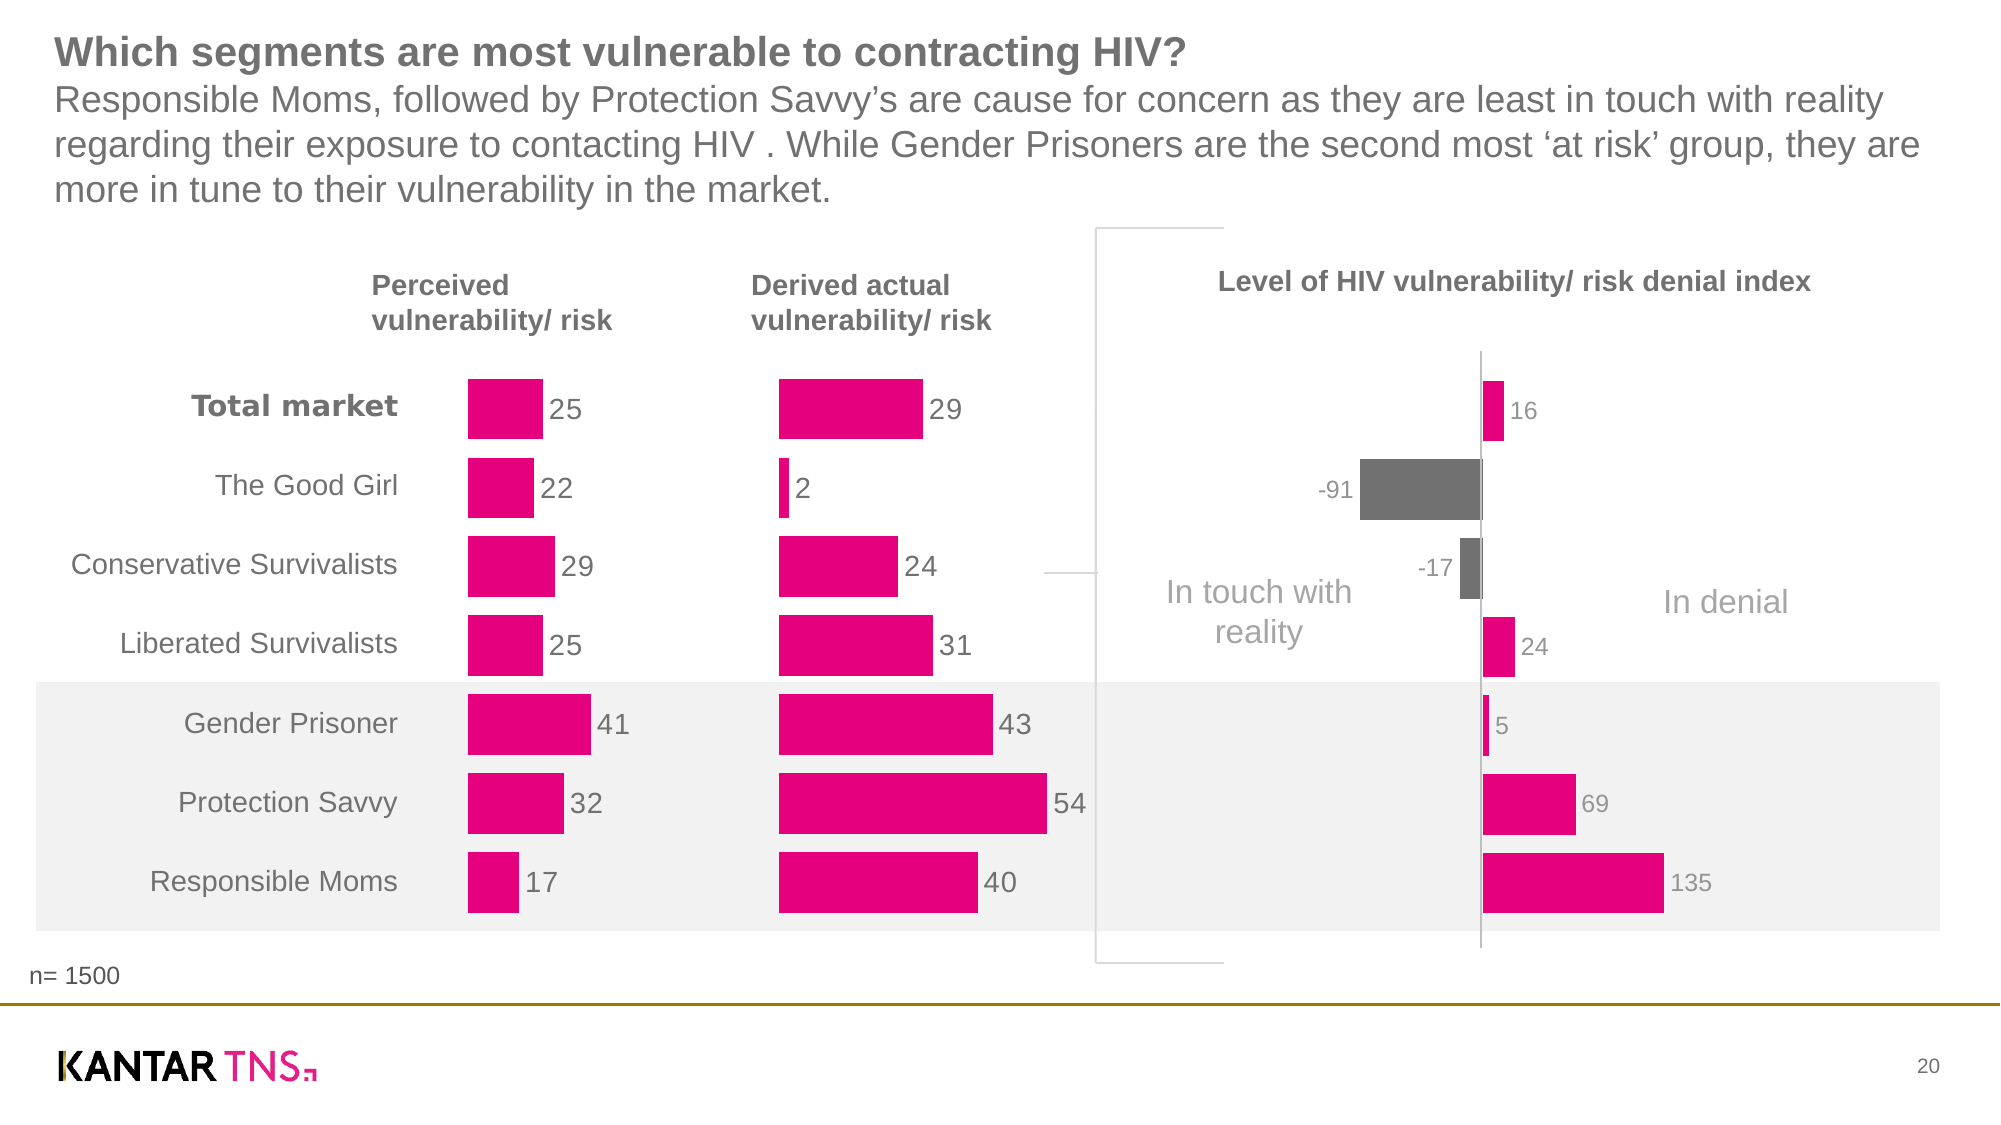

# Which segments are most vulnerable to contracting HIV? Responsible Moms, followed by Protection Savvy’s are cause for concern as they are least in touch with reality regarding their exposure to contacting HIV . While Gender Prisoners are the second most ‘at risk’ group, they are more in tune to their vulnerability in the market.
Level of HIV vulnerability/ risk denial index
Perceived vulnerability/ risk
Derived actual vulnerability/ risk

### Chart

| Category | Series 1 |
|---|---|
| Total market | 16.0 |
| The Good Girl | -91.0 |
| Conservative Survivalists | -17.0 |
| Liberated Survivalists | 24.0 |
| Gender Prisoners | 5.0 |
| Protection Savvy | 69.0 |
| Responsible mom | 135.0 |

### Chart

| Category | South Africa |
|---|---|
| Total  | 25.0 |
| The Good Girl | 22.0 |
| Conservative Survivalists | 29.0 |
| Liberated Survivalists | 25.0 |
| Gender Prisoner | 41.0 |
| Protection Savvy | 32.0 |
| Responsible Mother | 17.0 |

### Chart

| Category | South Africa |
|---|---|
| Total market | 29.0 |
| The Good Girl | 2.0 |
| Conservative Survivalists | 24.0 |
| Liberated Survivalists | 31.0 |
| Gender Prisoner | 43.0 |
| Protection Savvy | 54.0 |
| Responsible Mother | 40.0 |
| Total market |
| --- |
| The Good Girl |
| Conservative Survivalists |
| Liberated Survivalists |
| Gender Prisoner |
| Protection Savvy |
| Responsible Moms |
In touch with reality
In denial

n= 1500
20